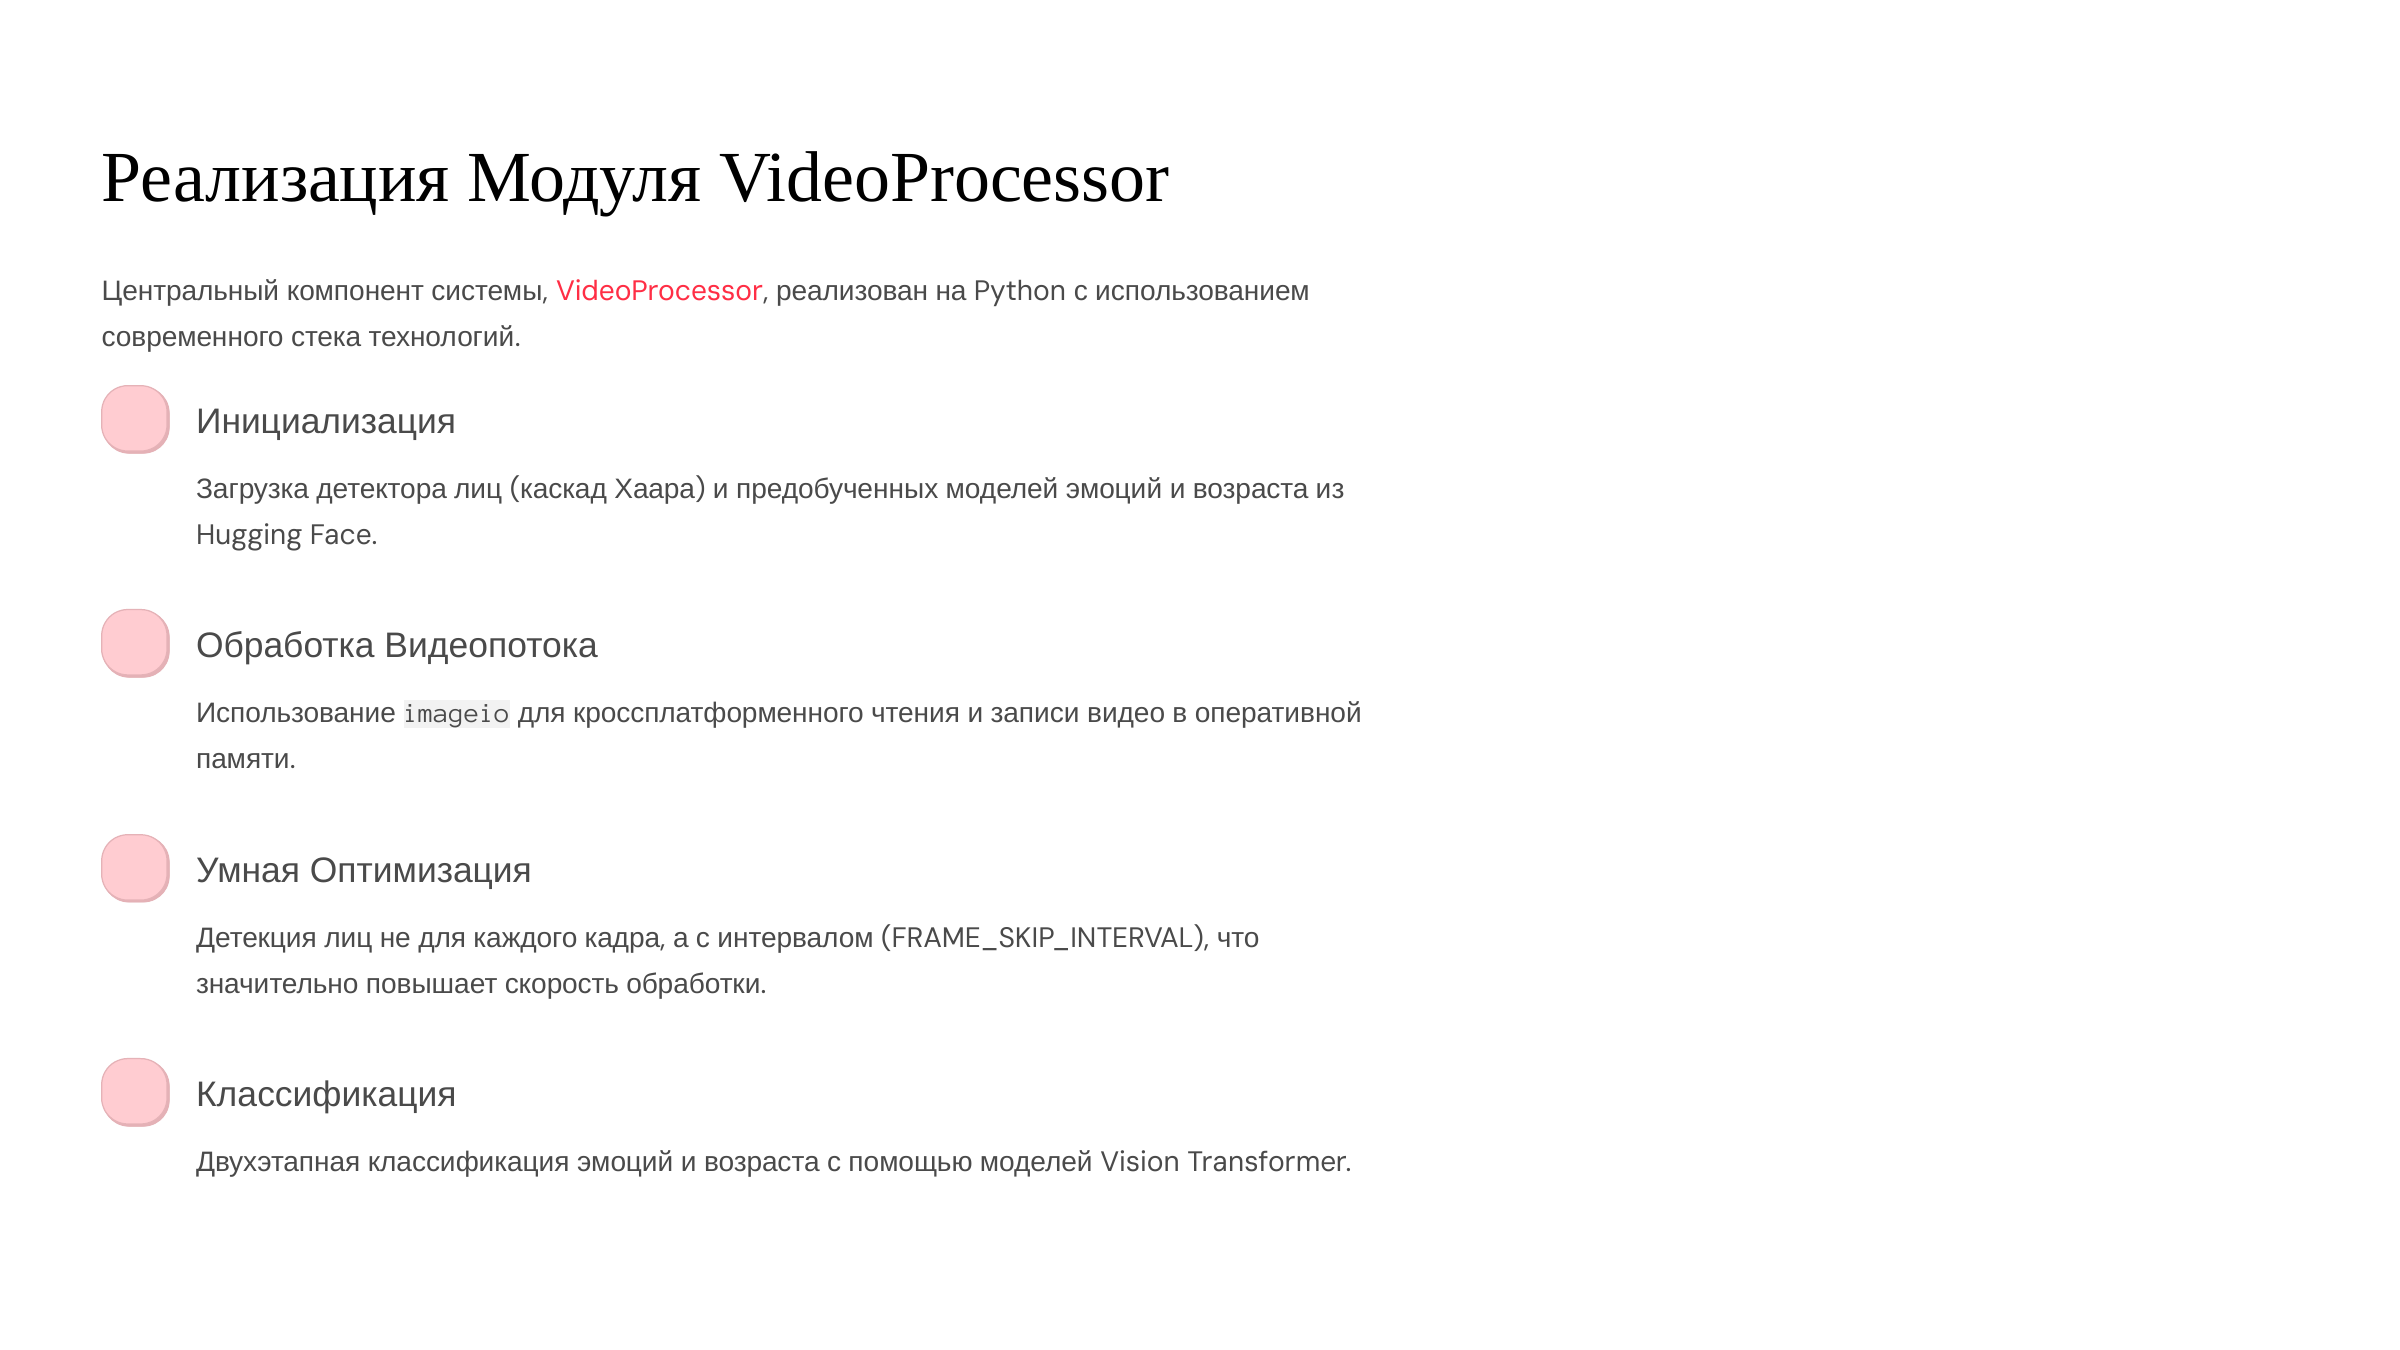

Реализация Модуля VideoProcessor
Центральный компонент системы, VideoProcessor, реализован на Python с использованием современного стека технологий.

Инициализация
Загрузка детектора лиц (каскад Хаара) и предобученных моделей эмоций и возраста из Hugging Face.

Обработка Видеопотока
Использование imageio для кроссплатформенного чтения и записи видео в оперативной памяти.

Умная Оптимизация
Детекция лиц не для каждого кадра, а с интервалом (FRAME_SKIP_INTERVAL), что значительно повышает скорость обработки.

Классификация
Двухэтапная классификация эмоций и возраста с помощью моделей Vision Transformer.